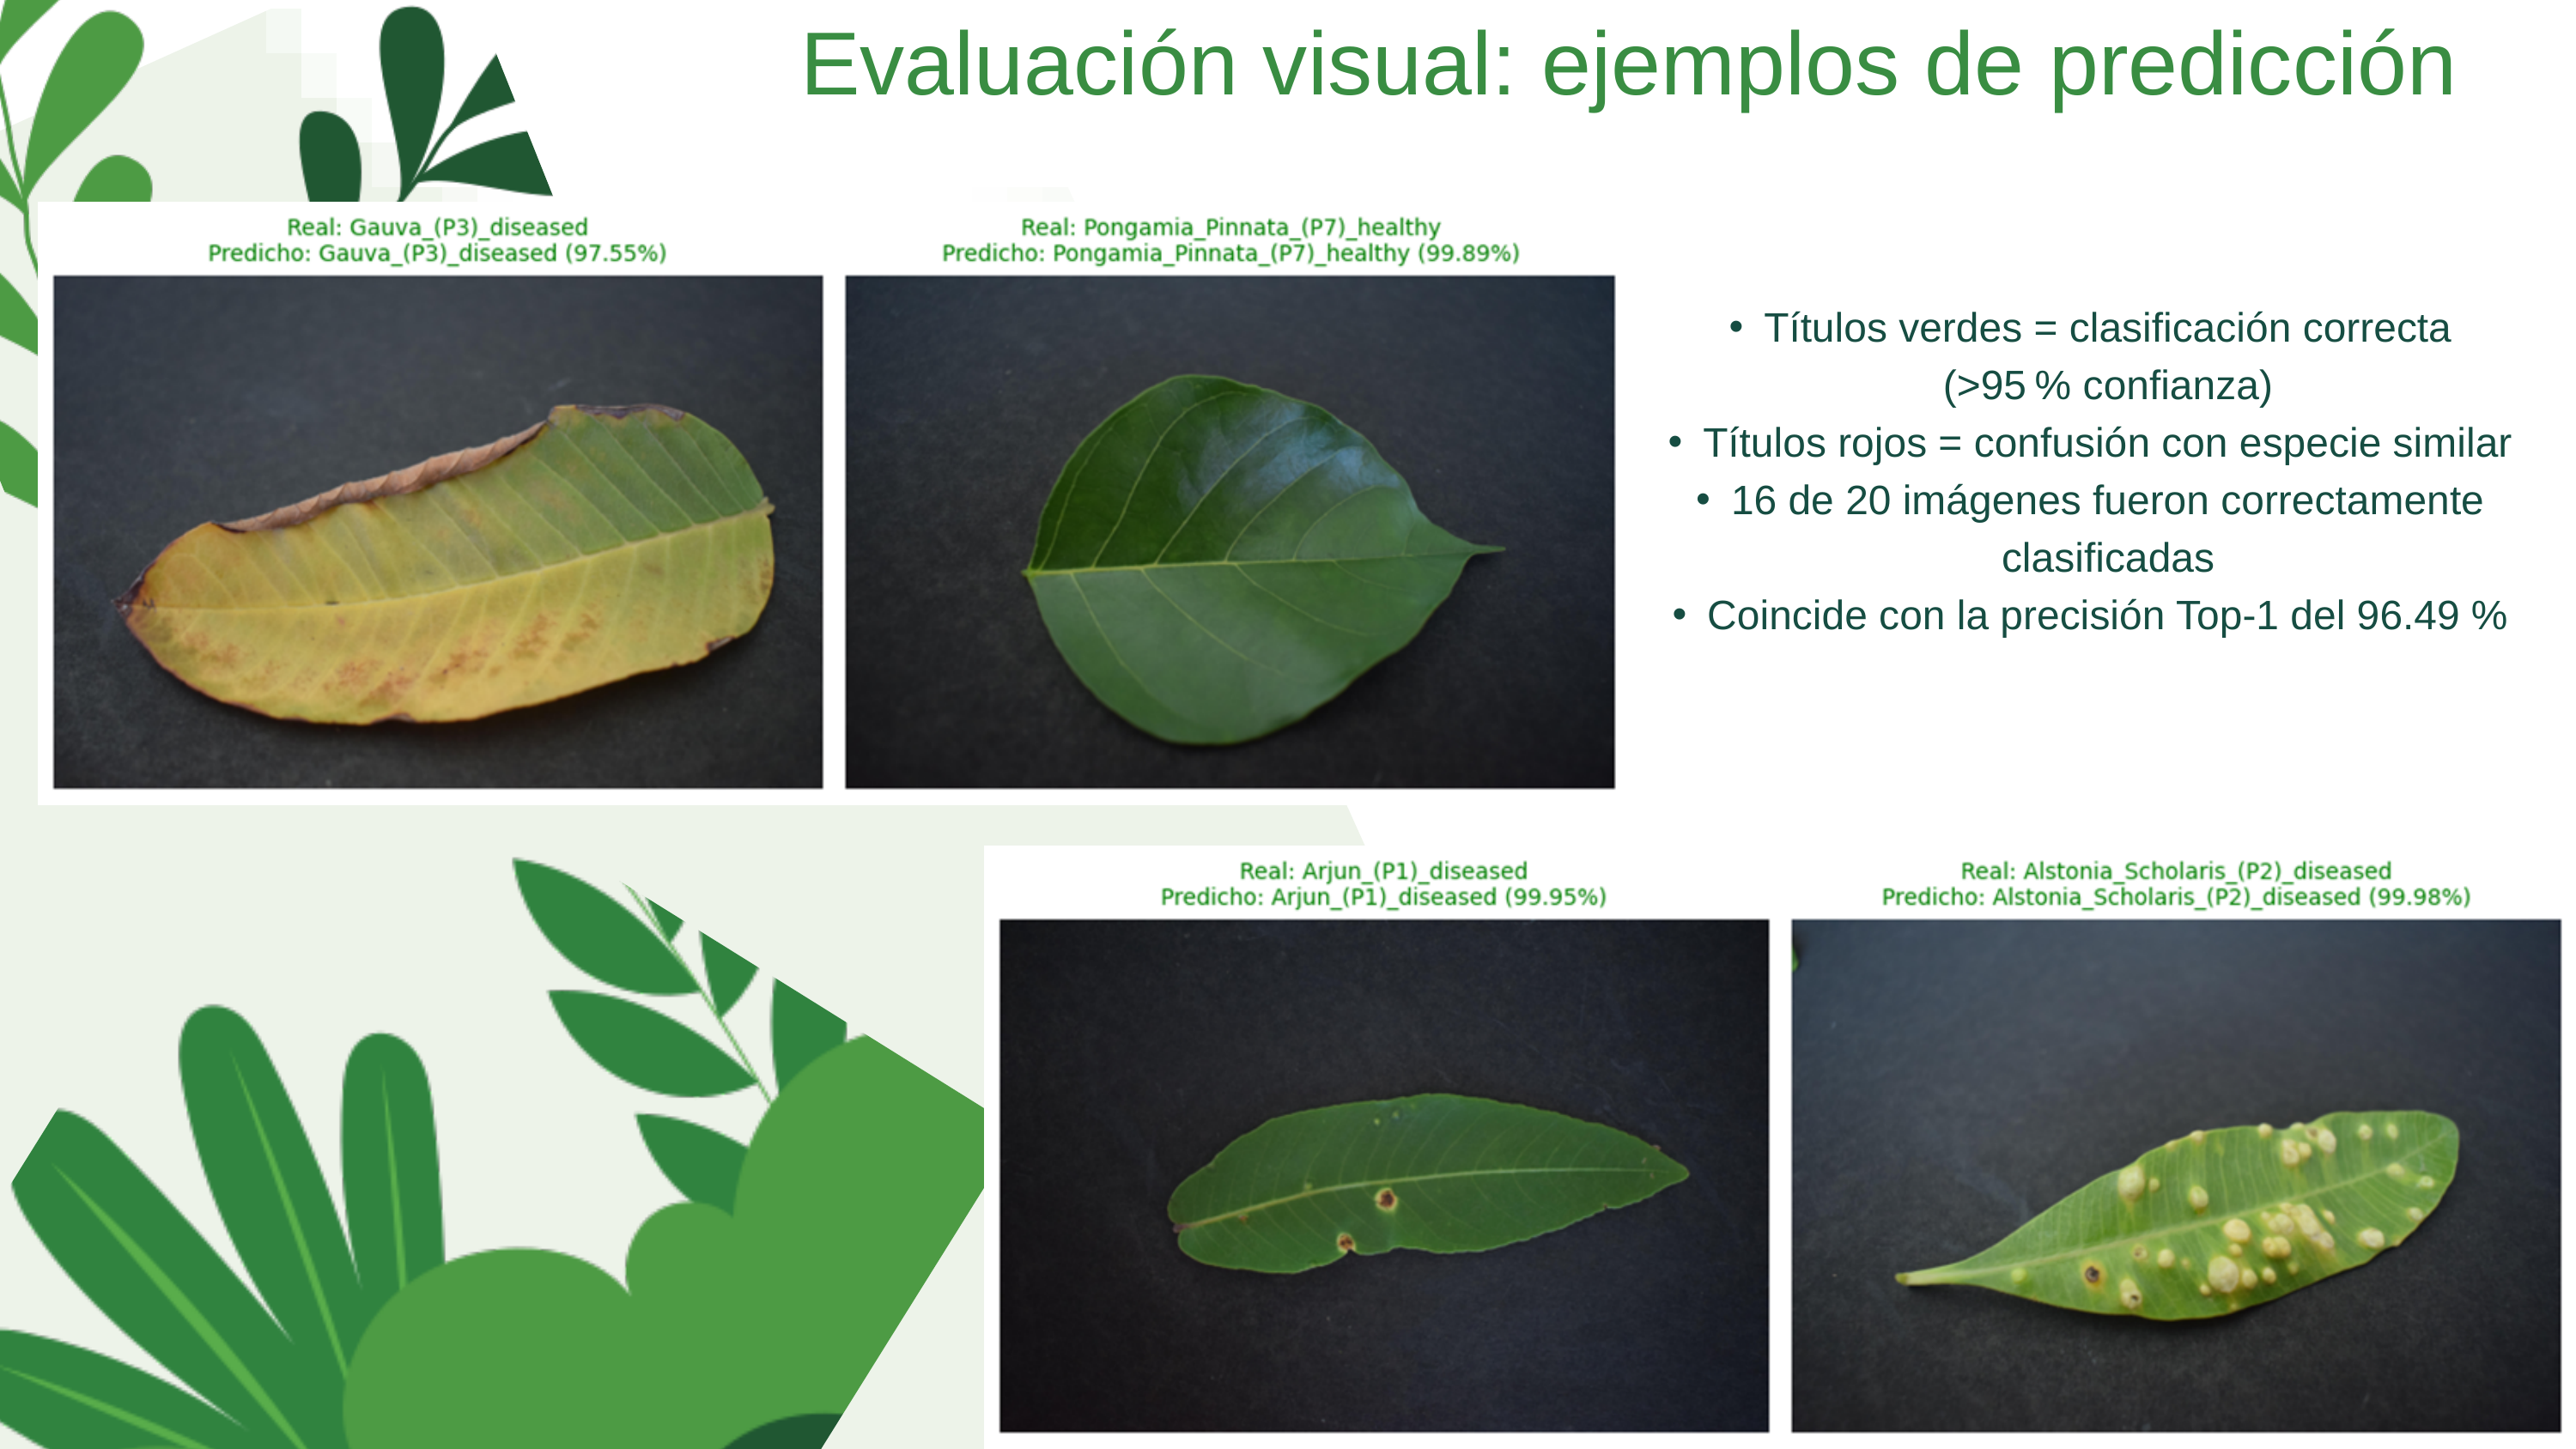

Evaluación visual: ejemplos de predicción

Títulos verdes = clasificación correcta (>95 % confianza)
Títulos rojos = confusión con especie similar
16 de 20 imágenes fueron correctamente clasificadas
Coincide con la precisión Top-1 del 96.49 %